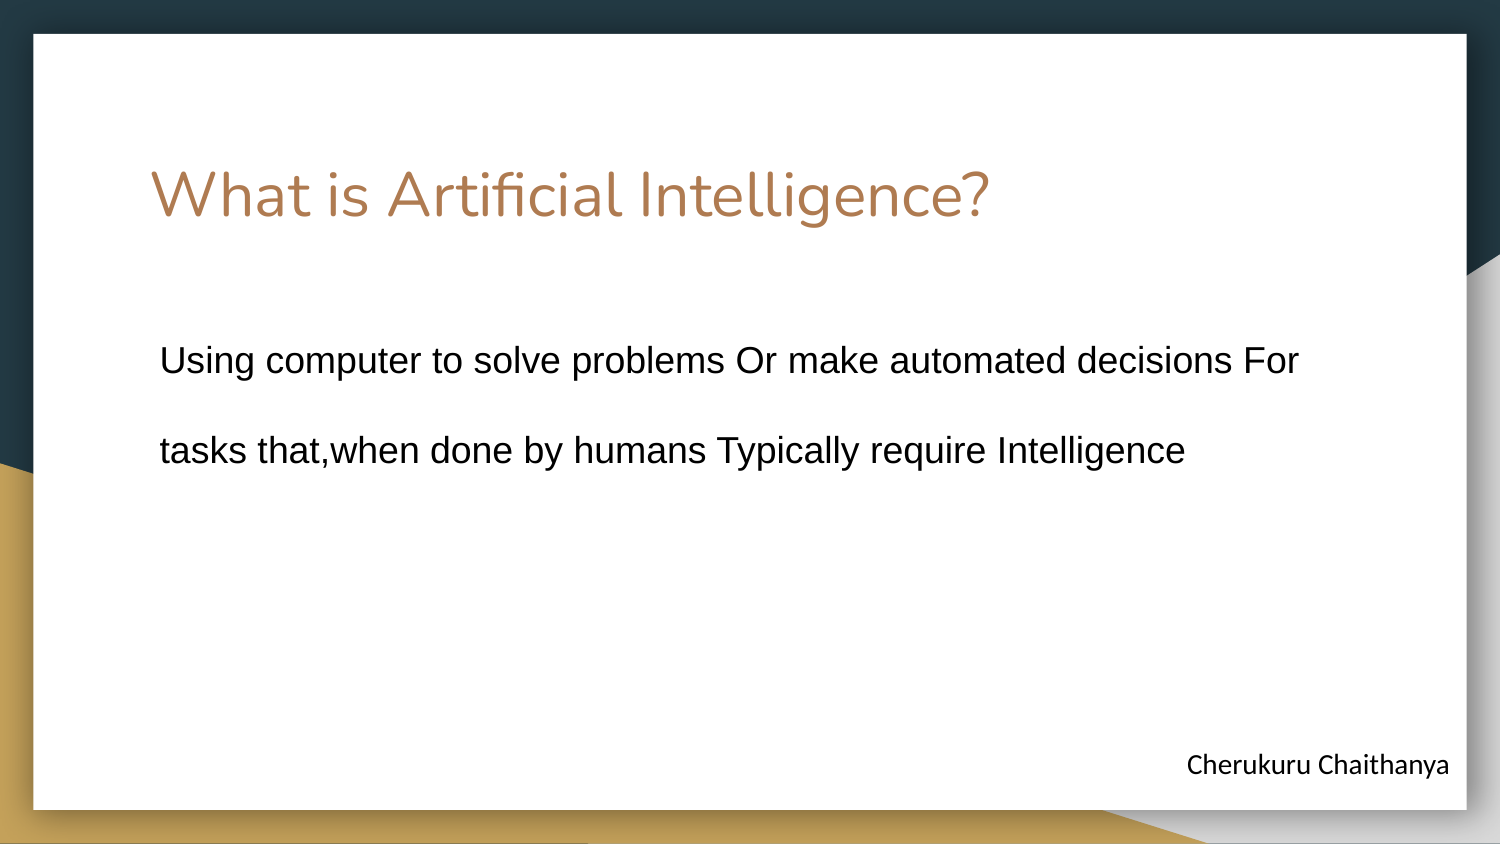

# What is Artificial Intelligence?
Using computer to solve problems Or make automated decisions For tasks that,when done by humans Typically require Intelligence

Cherukuru Chaithanya